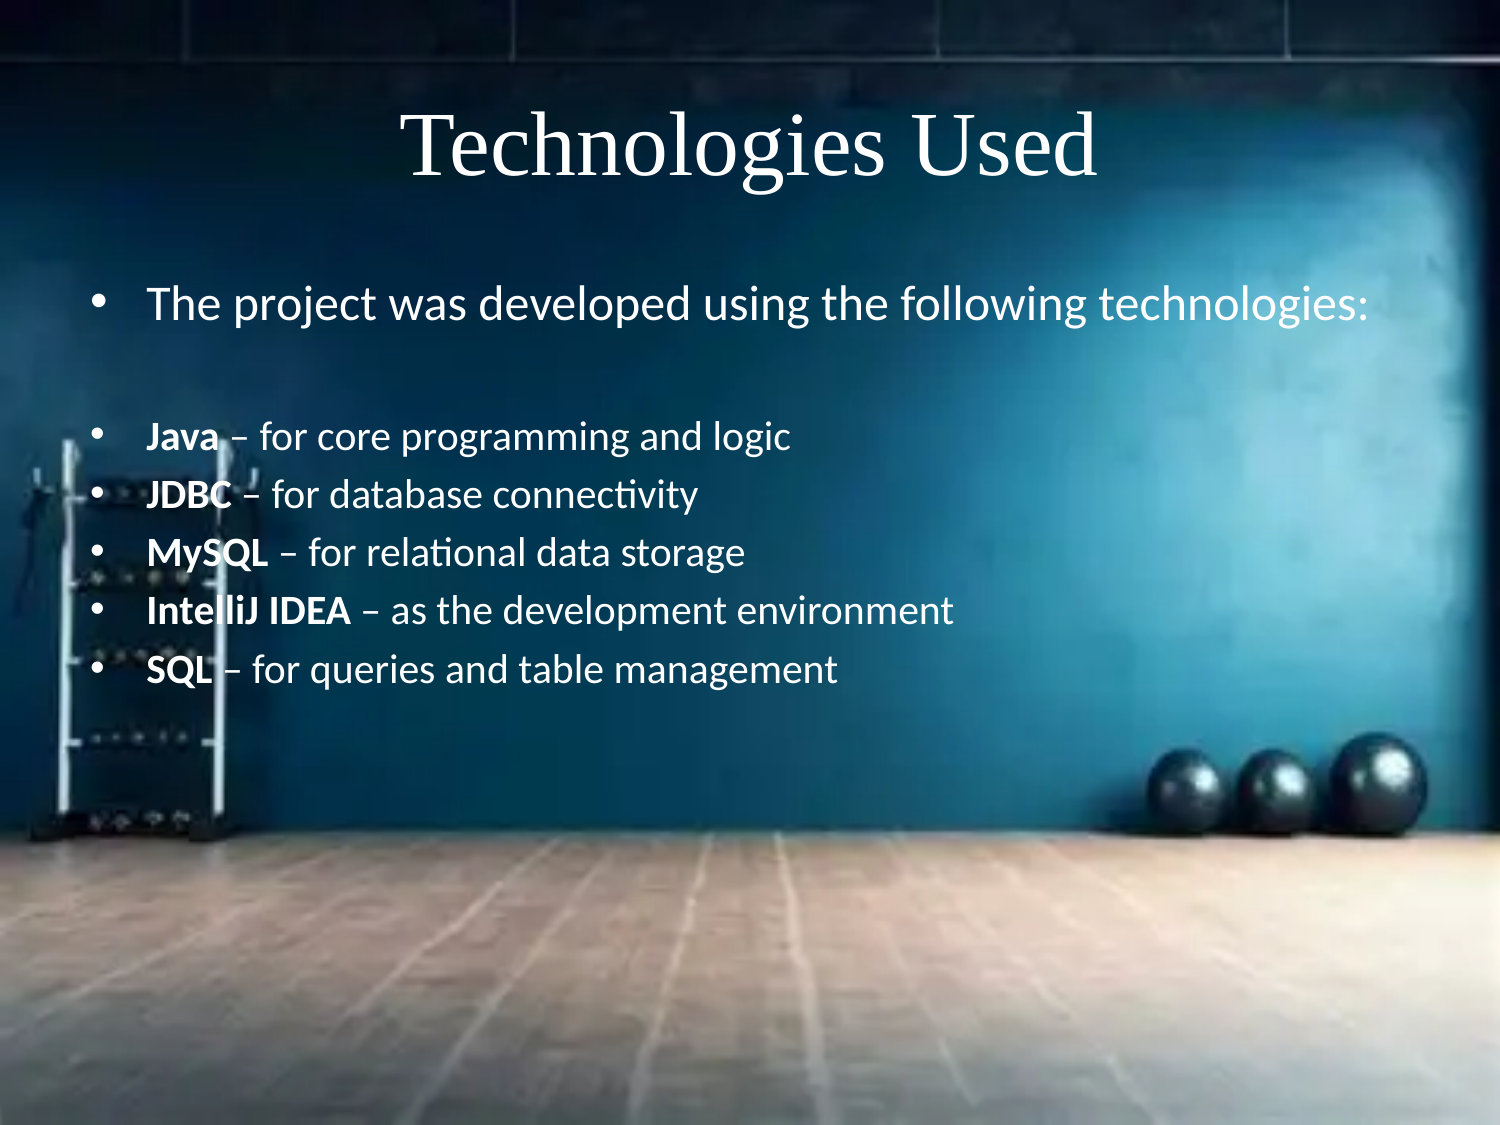

# Technologies Used
The project was developed using the following technologies:

Java – for core programming and logic
JDBC – for database connectivity
MySQL – for relational data storage
IntelliJ IDEA – as the development environment
SQL – for queries and table management